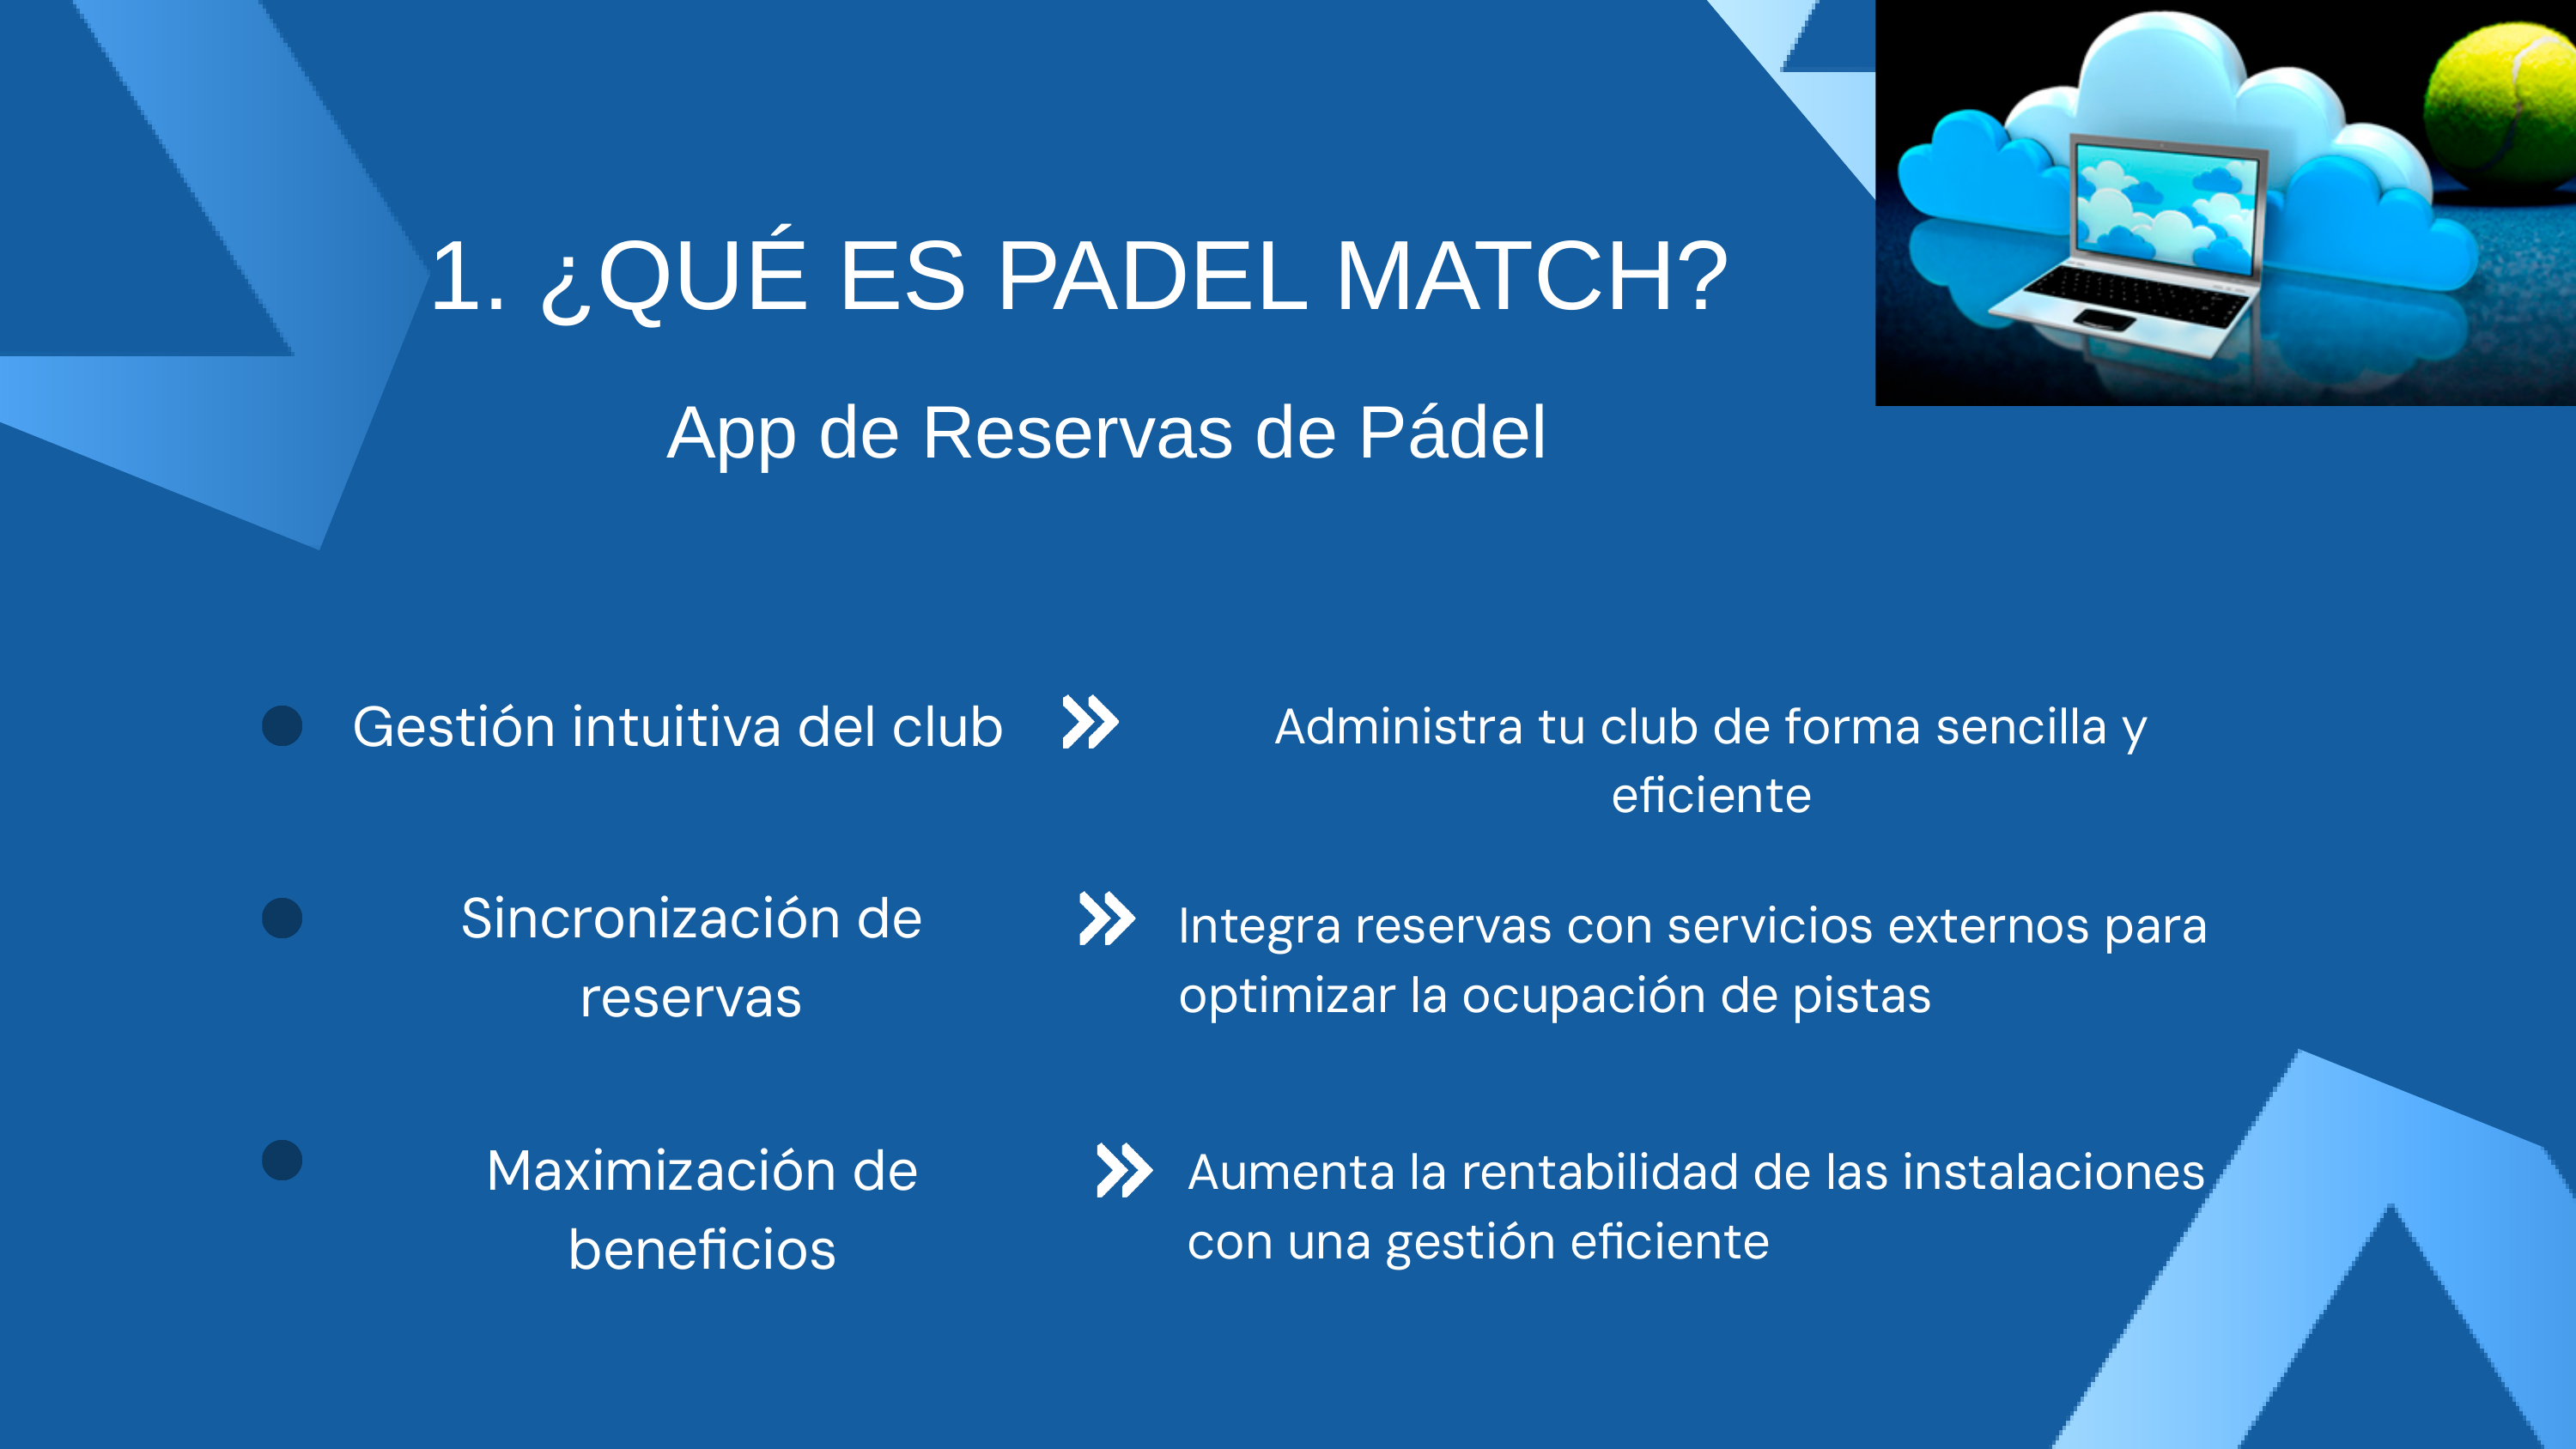

1. ¿QUÉ ES PADEL MATCH?
App de Reservas de Pádel

Gestión intuitiva del club
Administra tu club de forma sencilla y eficiente

Sincronización de reservas
Integra reservas con servicios externos para optimizar la ocupación de pistas

Maximización de beneficios
Aumenta la rentabilidad de las instalaciones con una gestión eficiente